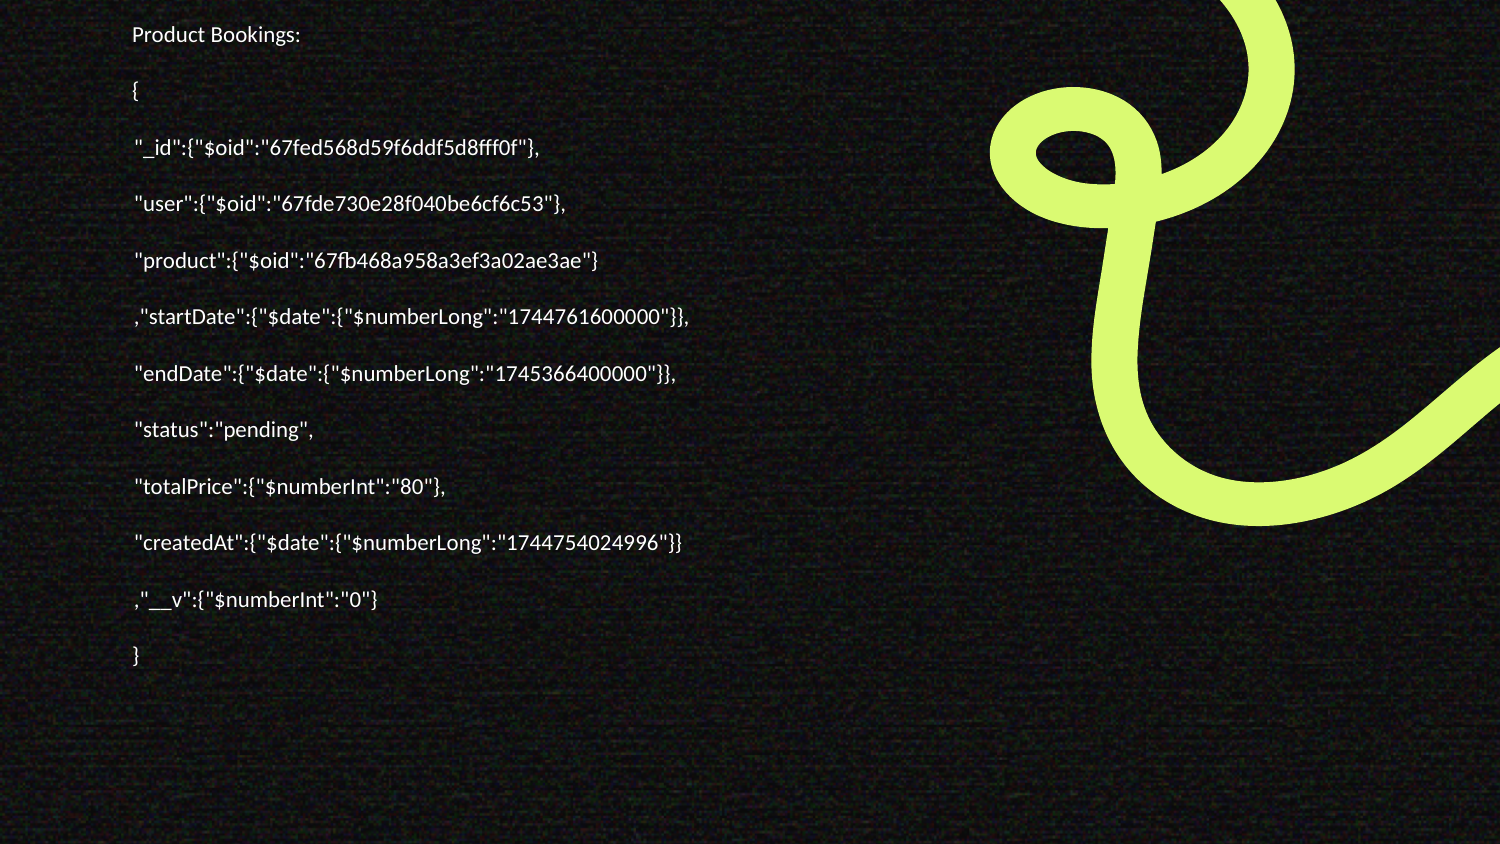

Product Bookings:
{
"_id":{"$oid":"67fed568d59f6ddf5d8fff0f"},
"user":{"$oid":"67fde730e28f040be6cf6c53"},
"product":{"$oid":"67fb468a958a3ef3a02ae3ae"}
,"startDate":{"$date":{"$numberLong":"1744761600000"}},
"endDate":{"$date":{"$numberLong":"1745366400000"}},
"status":"pending",
"totalPrice":{"$numberInt":"80"},
"createdAt":{"$date":{"$numberLong":"1744754024996"}}
,"__v":{"$numberInt":"0"}
}